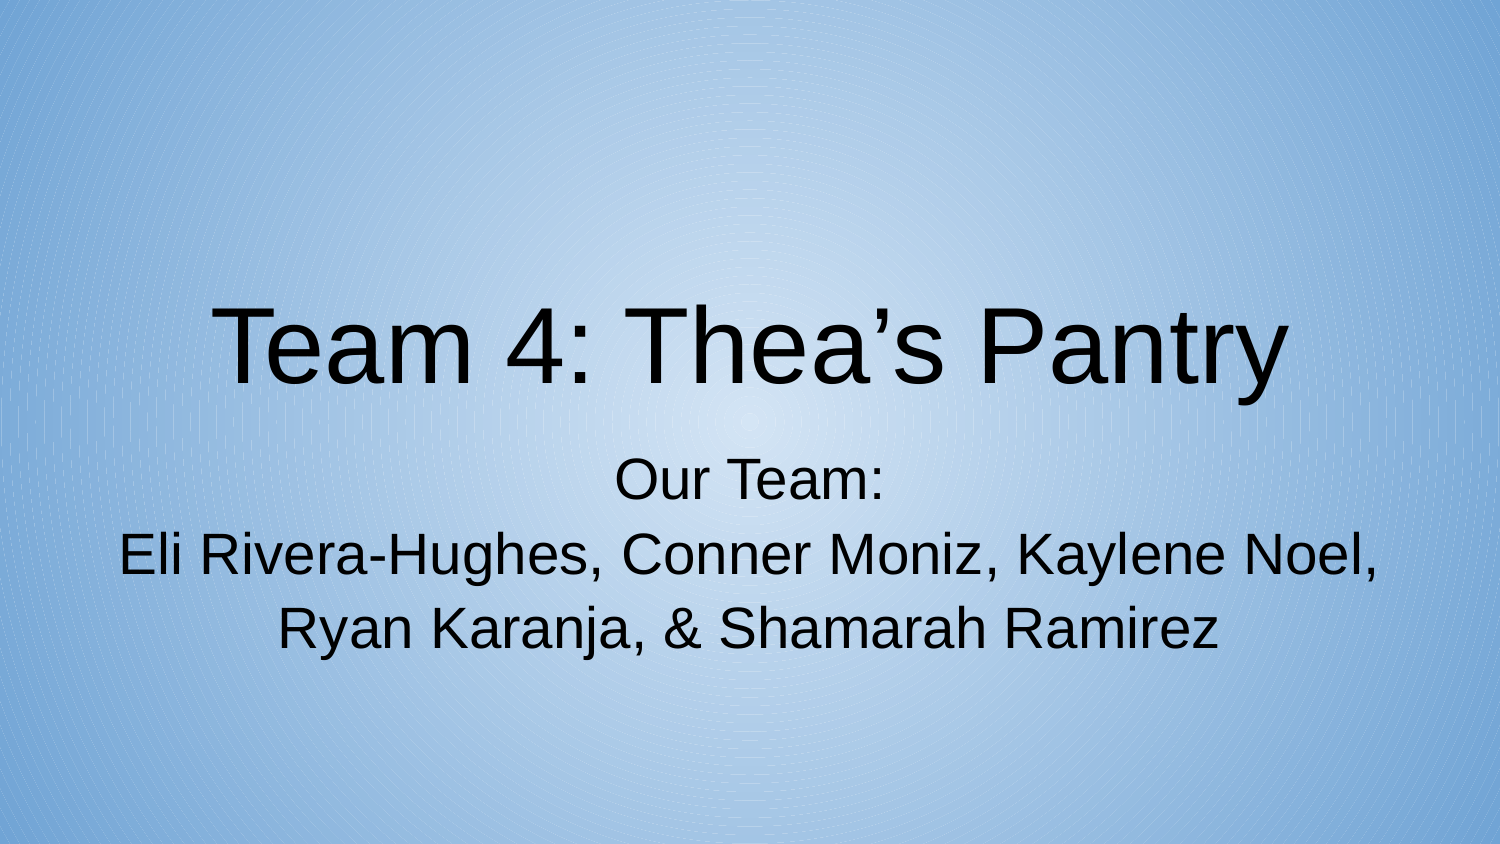

# Team 4: Thea’s Pantry
Our Team:
Eli Rivera-Hughes, Conner Moniz, Kaylene Noel,
Ryan Karanja, & Shamarah Ramirez